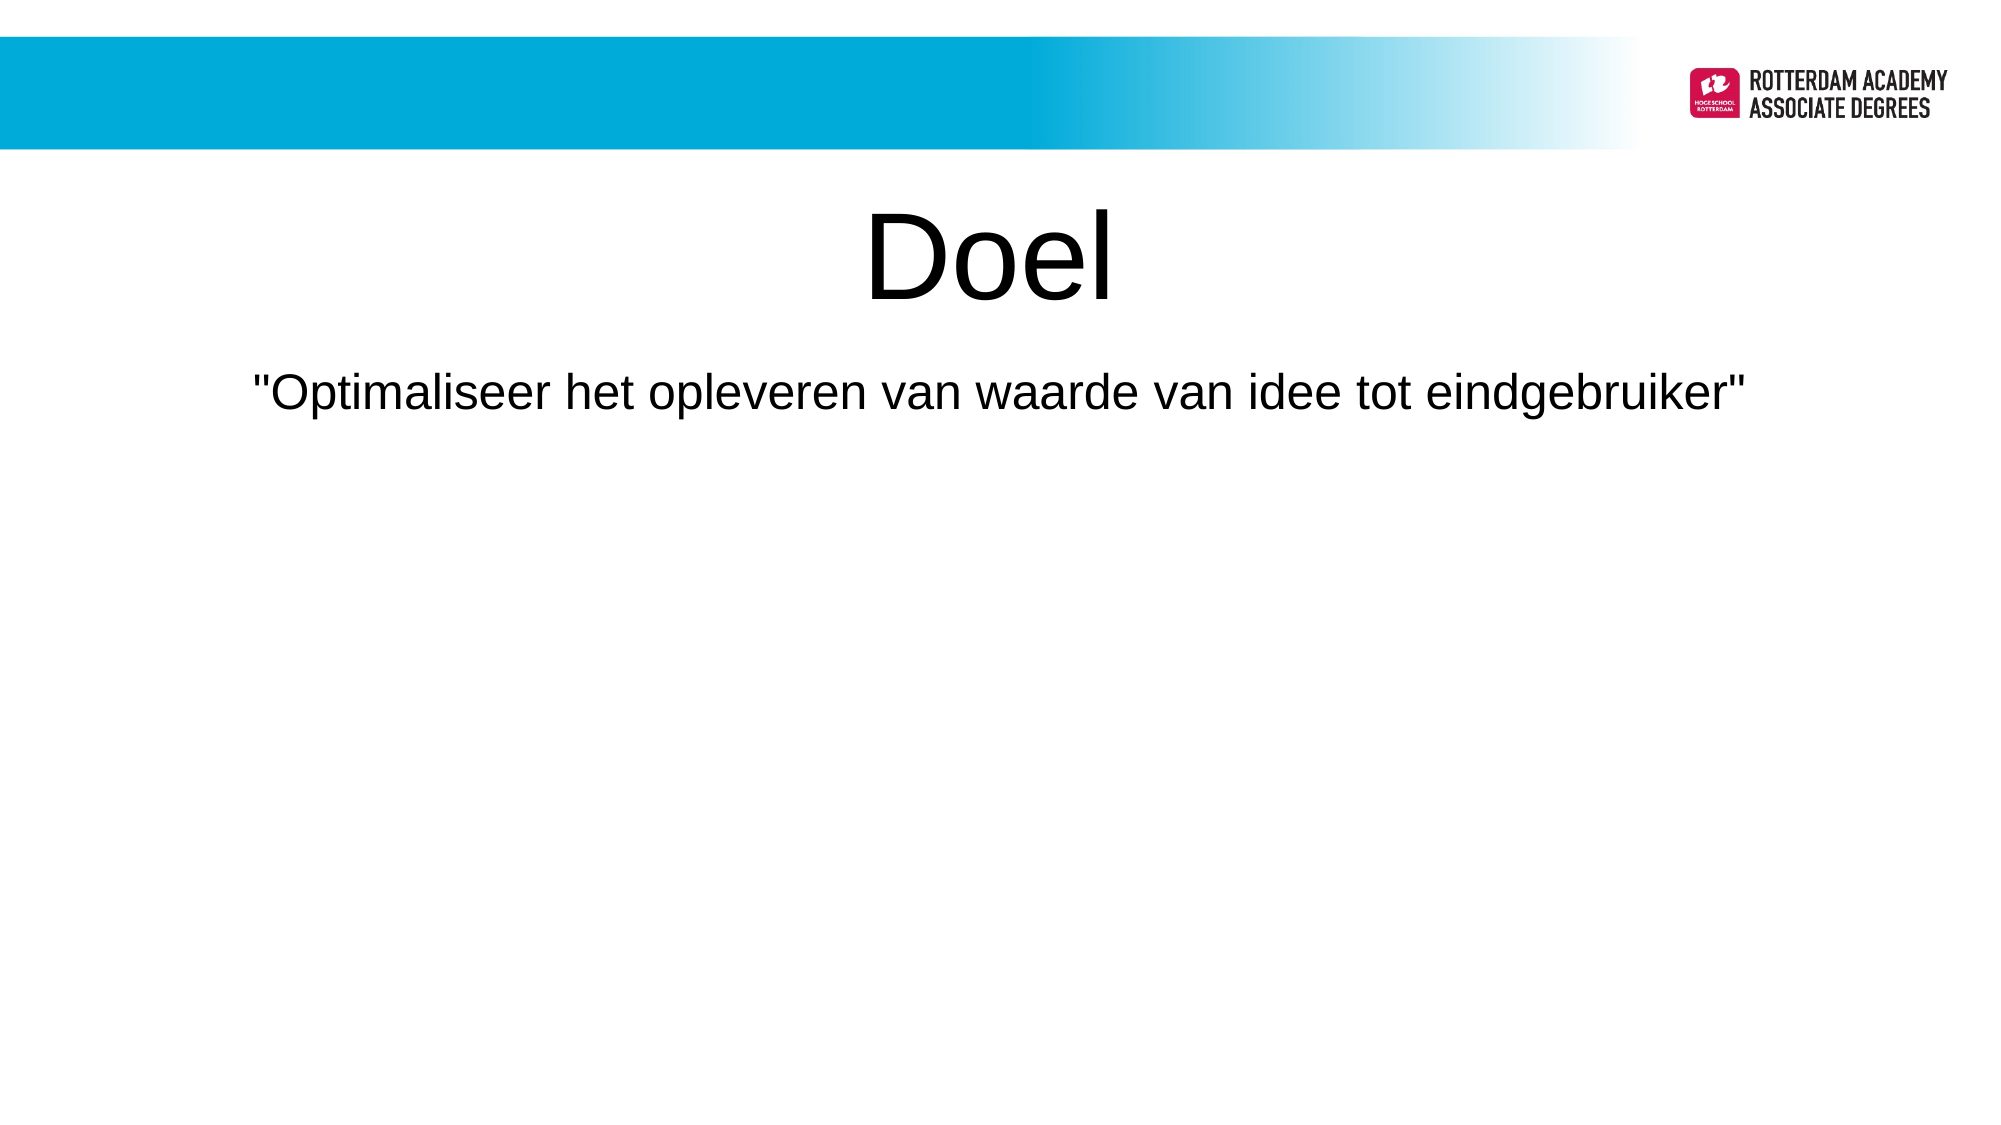

Doel
"Optimaliseer het opleveren van waarde van idee tot eindgebruiker"

Periode 1
Periode 1